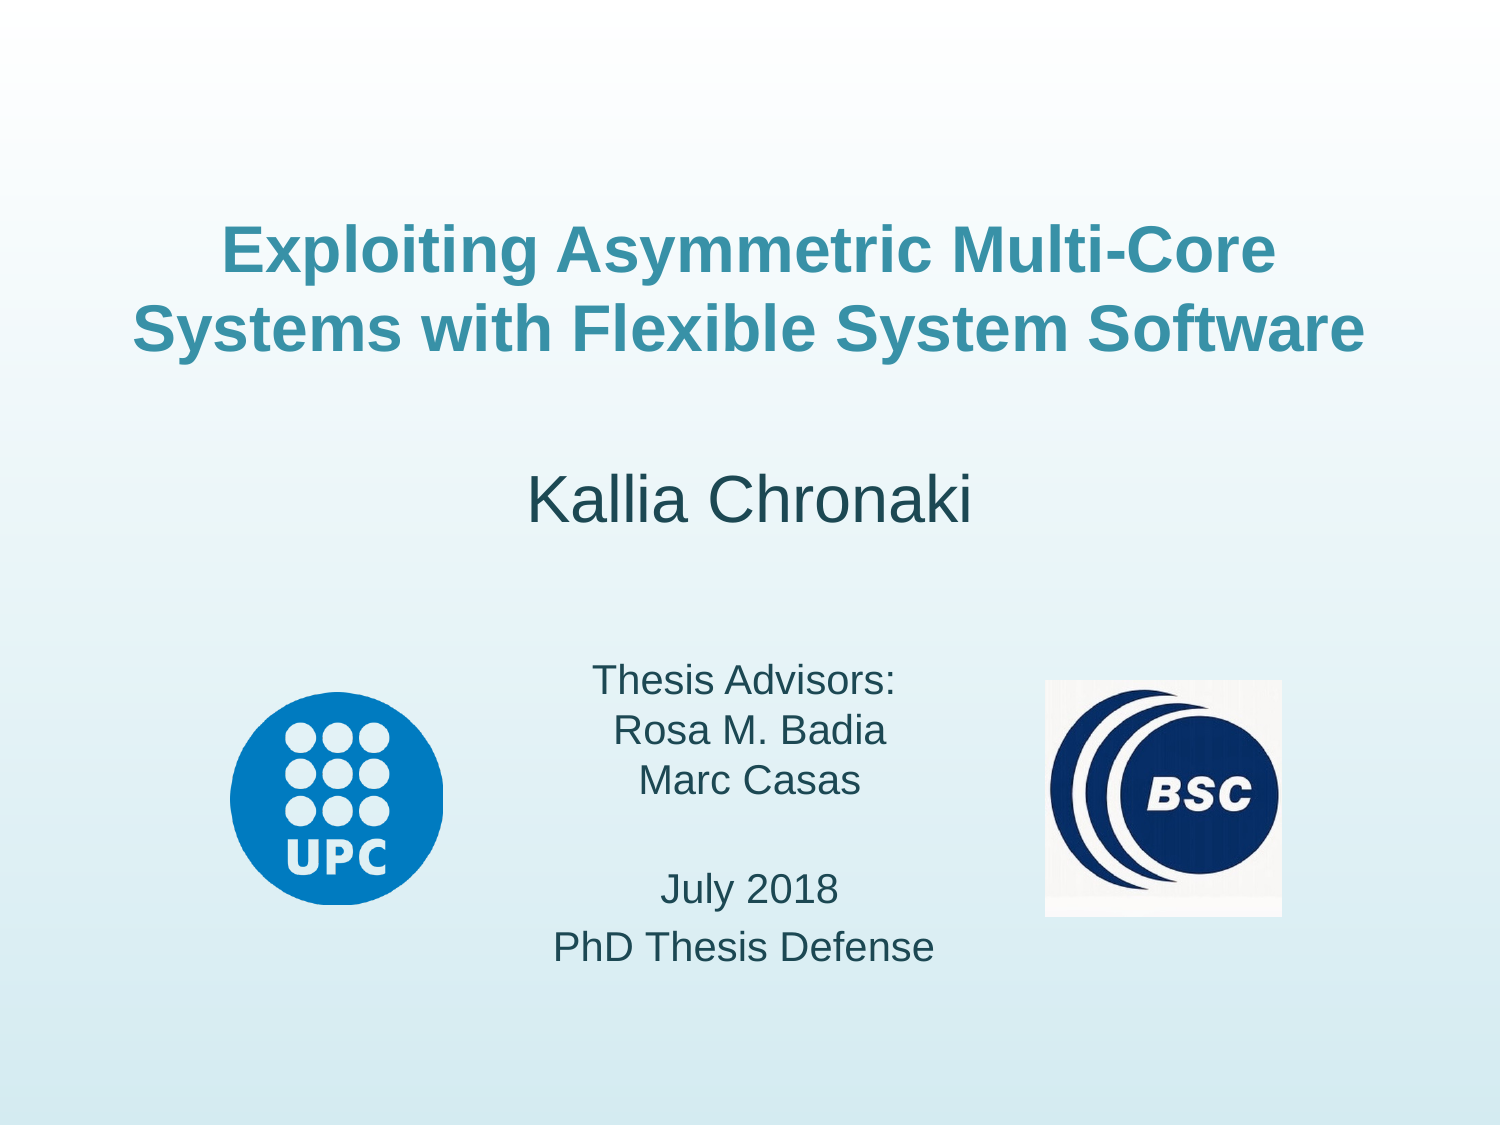

# Exploiting Asymmetric Multi-Core Systems with Flexible System Software
Kallia Chronaki

Thesis Advisors:
Rosa M. Badia
Marc Casas
July 2018
PhD Thesis Defense